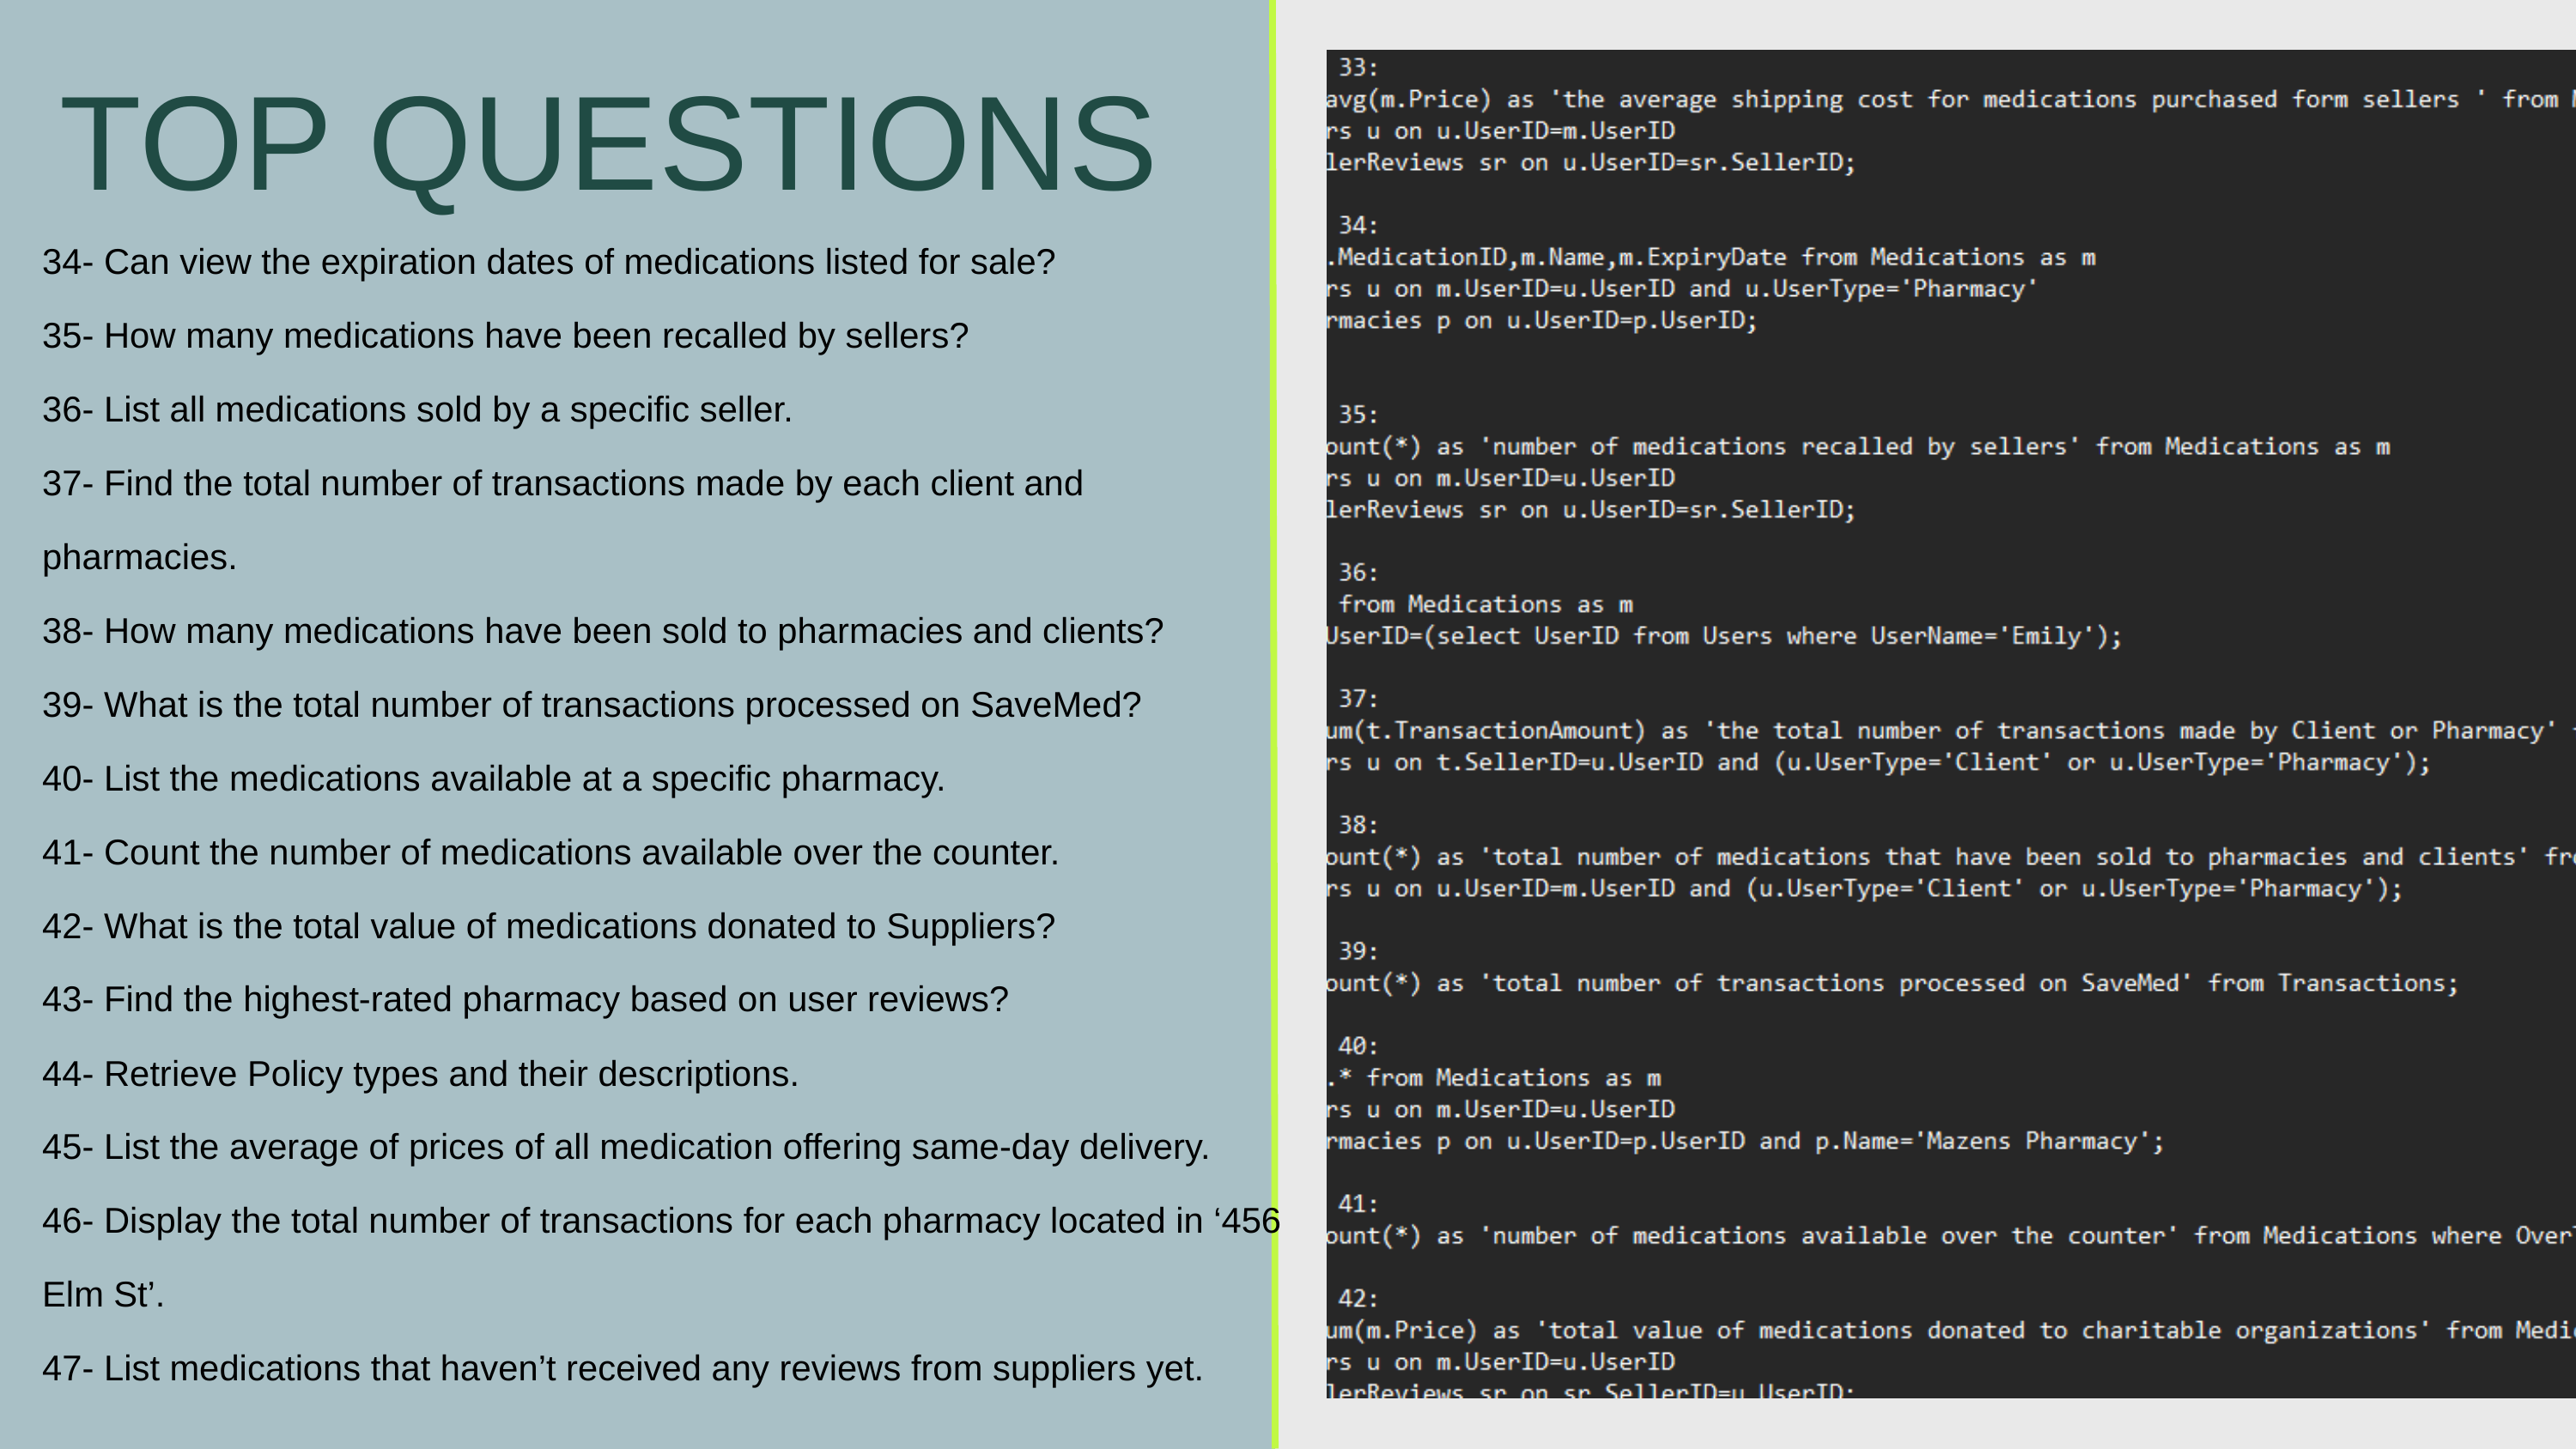

TOP QUESTIONS
34- Can view the expiration dates of medications listed for sale?
35- How many medications have been recalled by sellers?
36- List all medications sold by a specific seller.
37- Find the total number of transactions made by each client and pharmacies.
38- How many medications have been sold to pharmacies and clients?
39- What is the total number of transactions processed on SaveMed?
40- List the medications available at a specific pharmacy.
41- Count the number of medications available over the counter.
42- What is the total value of medications donated to Suppliers?
43- Find the highest-rated pharmacy based on user reviews?
44- Retrieve Policy types and their descriptions.
45- List the average of prices of all medication offering same-day delivery.
46- Display the total number of transactions for each pharmacy located in ‘456 Elm St’.
47- List medications that haven’t received any reviews from suppliers yet.